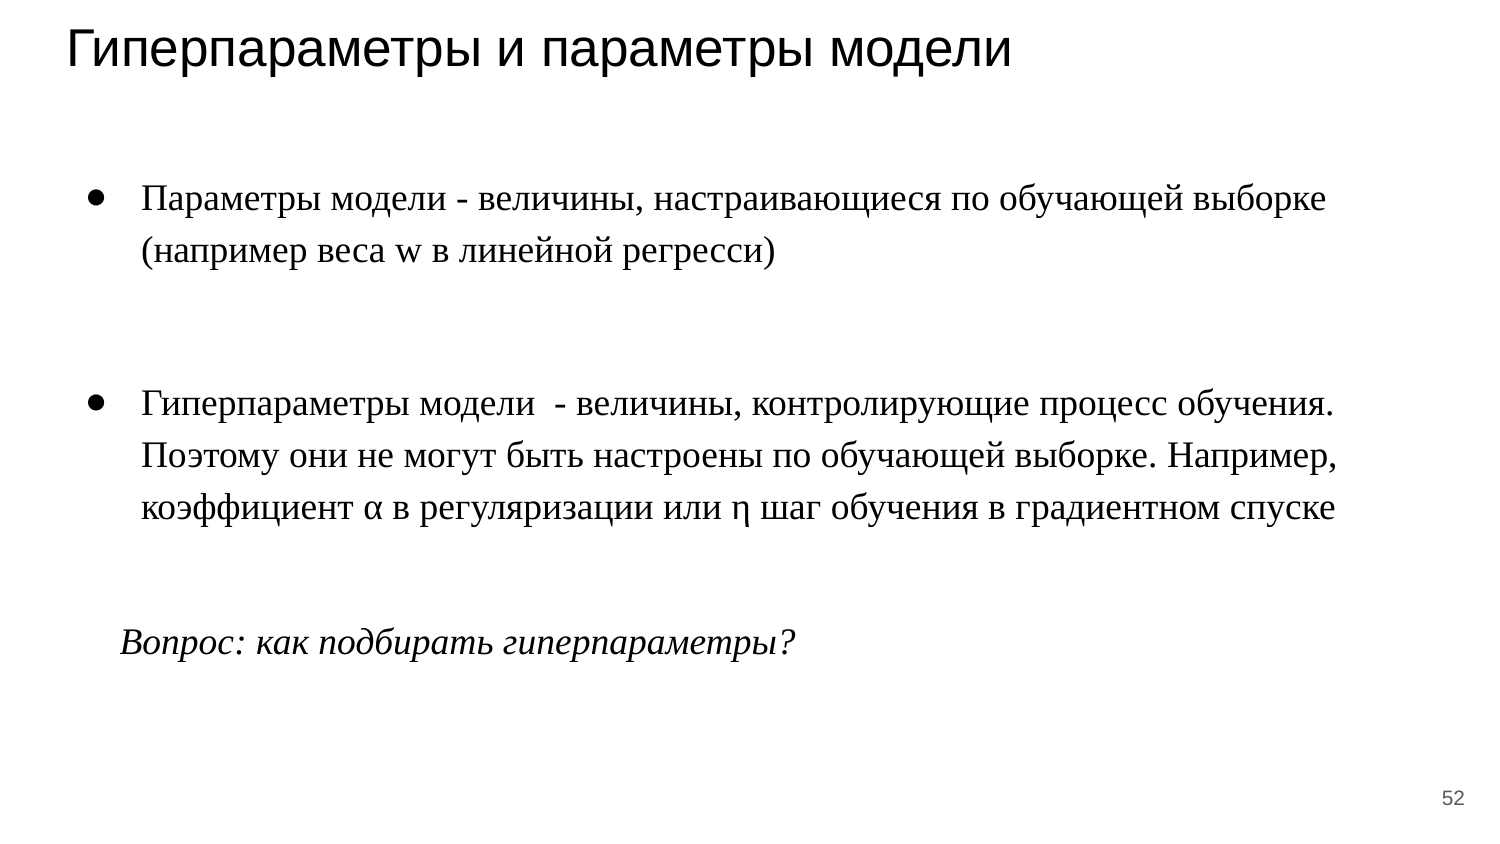

# Гиперпараметры и параметры модели
Параметры модели - величины, настраивающиеся по обучающей выборке (например веса w в линейной регресси)

Гиперпараметры модели  - величины, контролирующие процесс обучения. Поэтому они не могут быть настроены по обучающей выборке. Например, коэффициент α в регуляризации или η шаг обучения в градиентном спуске

Вопрос: как подбирать гиперпараметры?
52